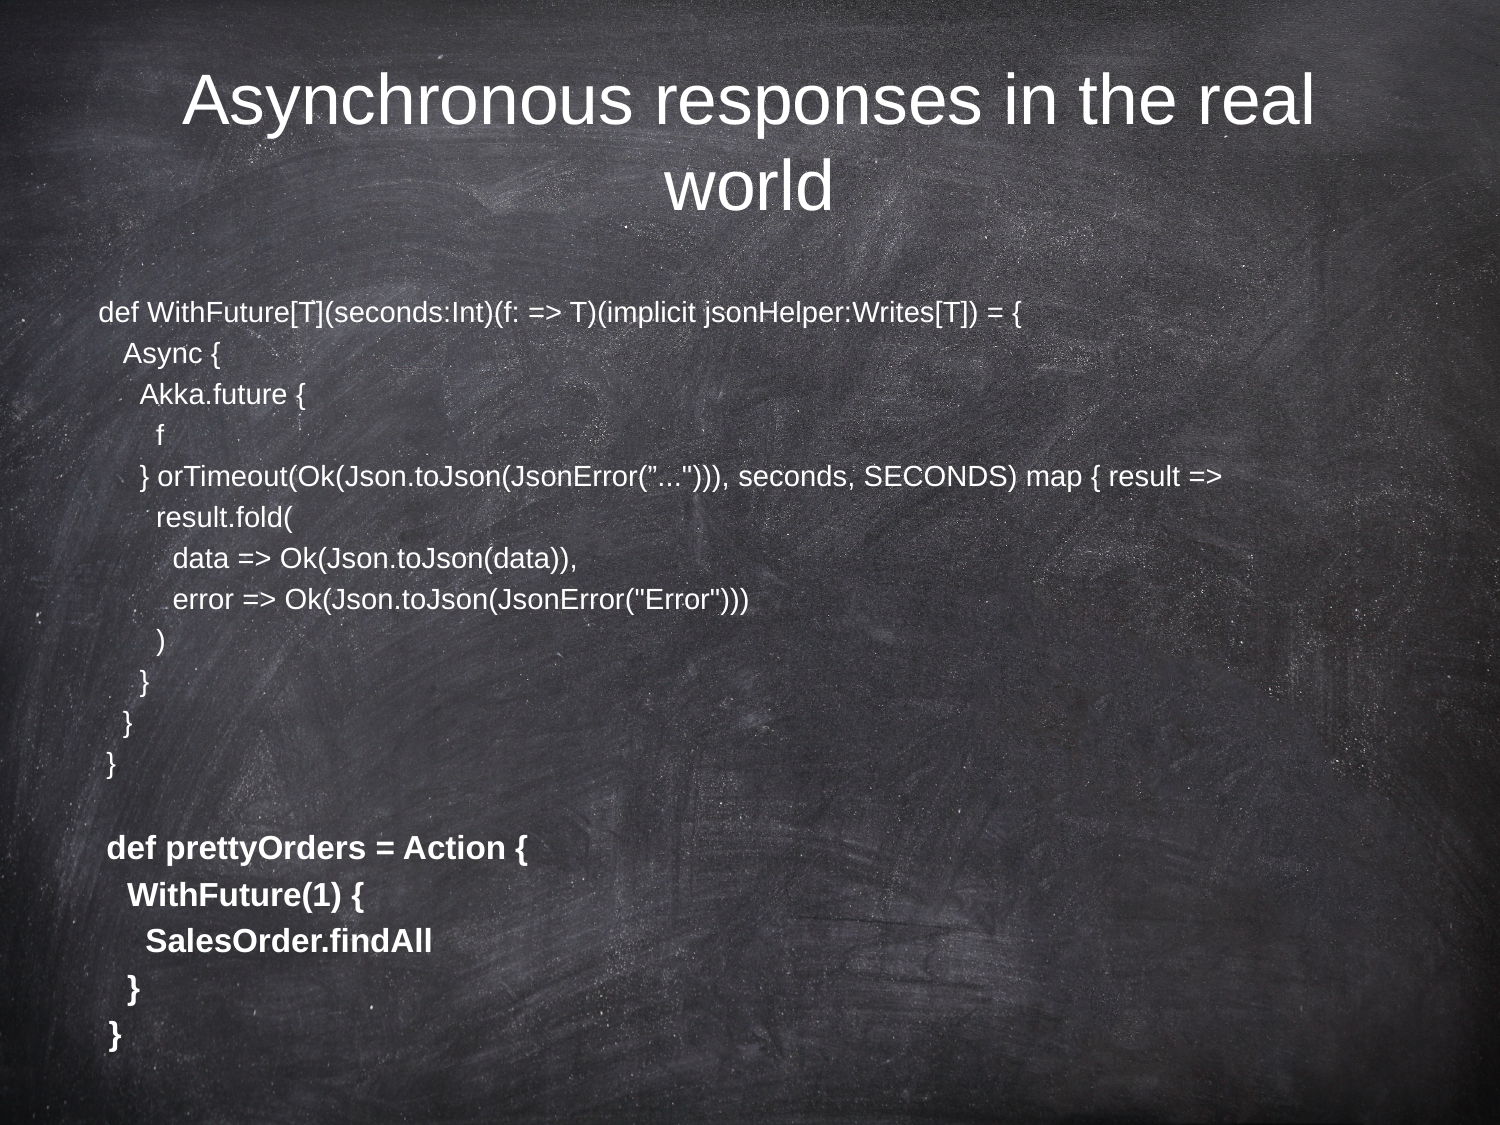

# Asynchronous responses in the real world
 def WithFuture[T](seconds:Int)(f: => T)(implicit jsonHelper:Writes[T]) = {
    Async {
      Akka.future {
        f
      } orTimeout(Ok(Json.toJson(JsonError(”..."))), seconds, SECONDS) map { result =>
        result.fold(
          data => Ok(Json.toJson(data)),
          error => Ok(Json.toJson(JsonError("Error")))
        )
      }
    }
  }

  def prettyOrders = Action {
    WithFuture(1) {
      SalesOrder.findAll
    }
  }